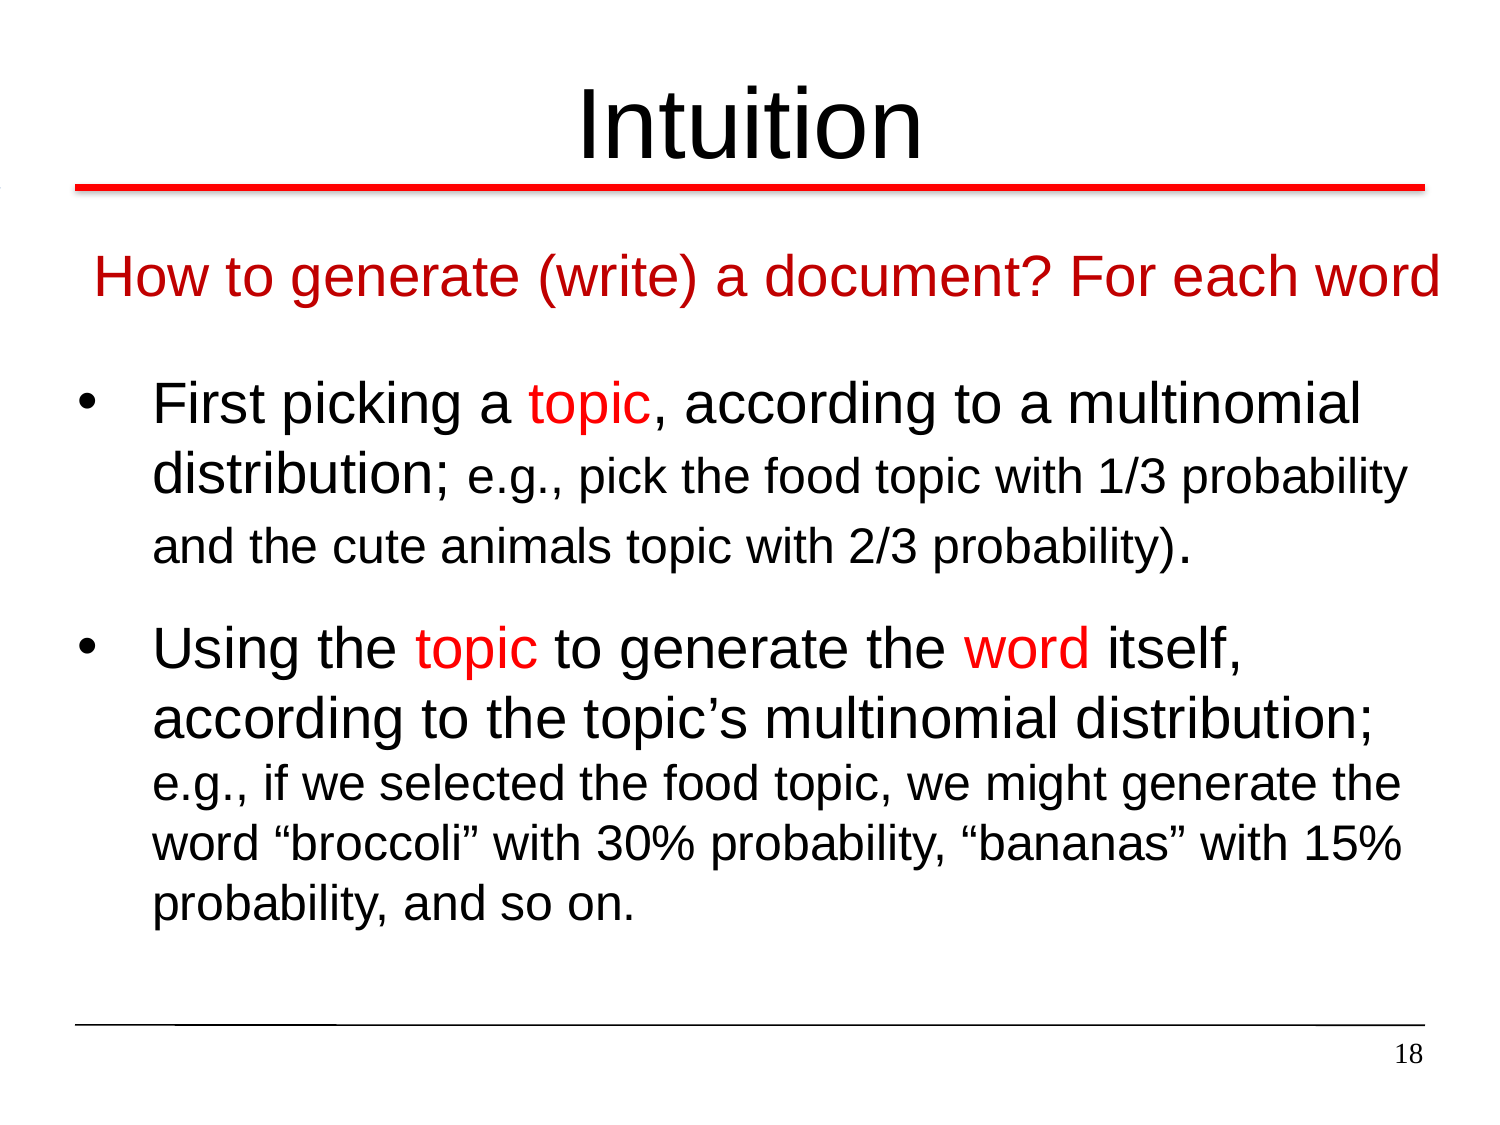

# Intuition
 How to generate (write) a document? For each word

First picking a topic, according to a multinomial distribution; e.g., pick the food topic with 1/3 probability and the cute animals topic with 2/3 probability).

Using the topic to generate the word itself,  according to the topic’s multinomial distribution; e.g., if we selected the food topic, we might generate the word “broccoli” with 30% probability, “bananas” with 15% probability, and so on.
18